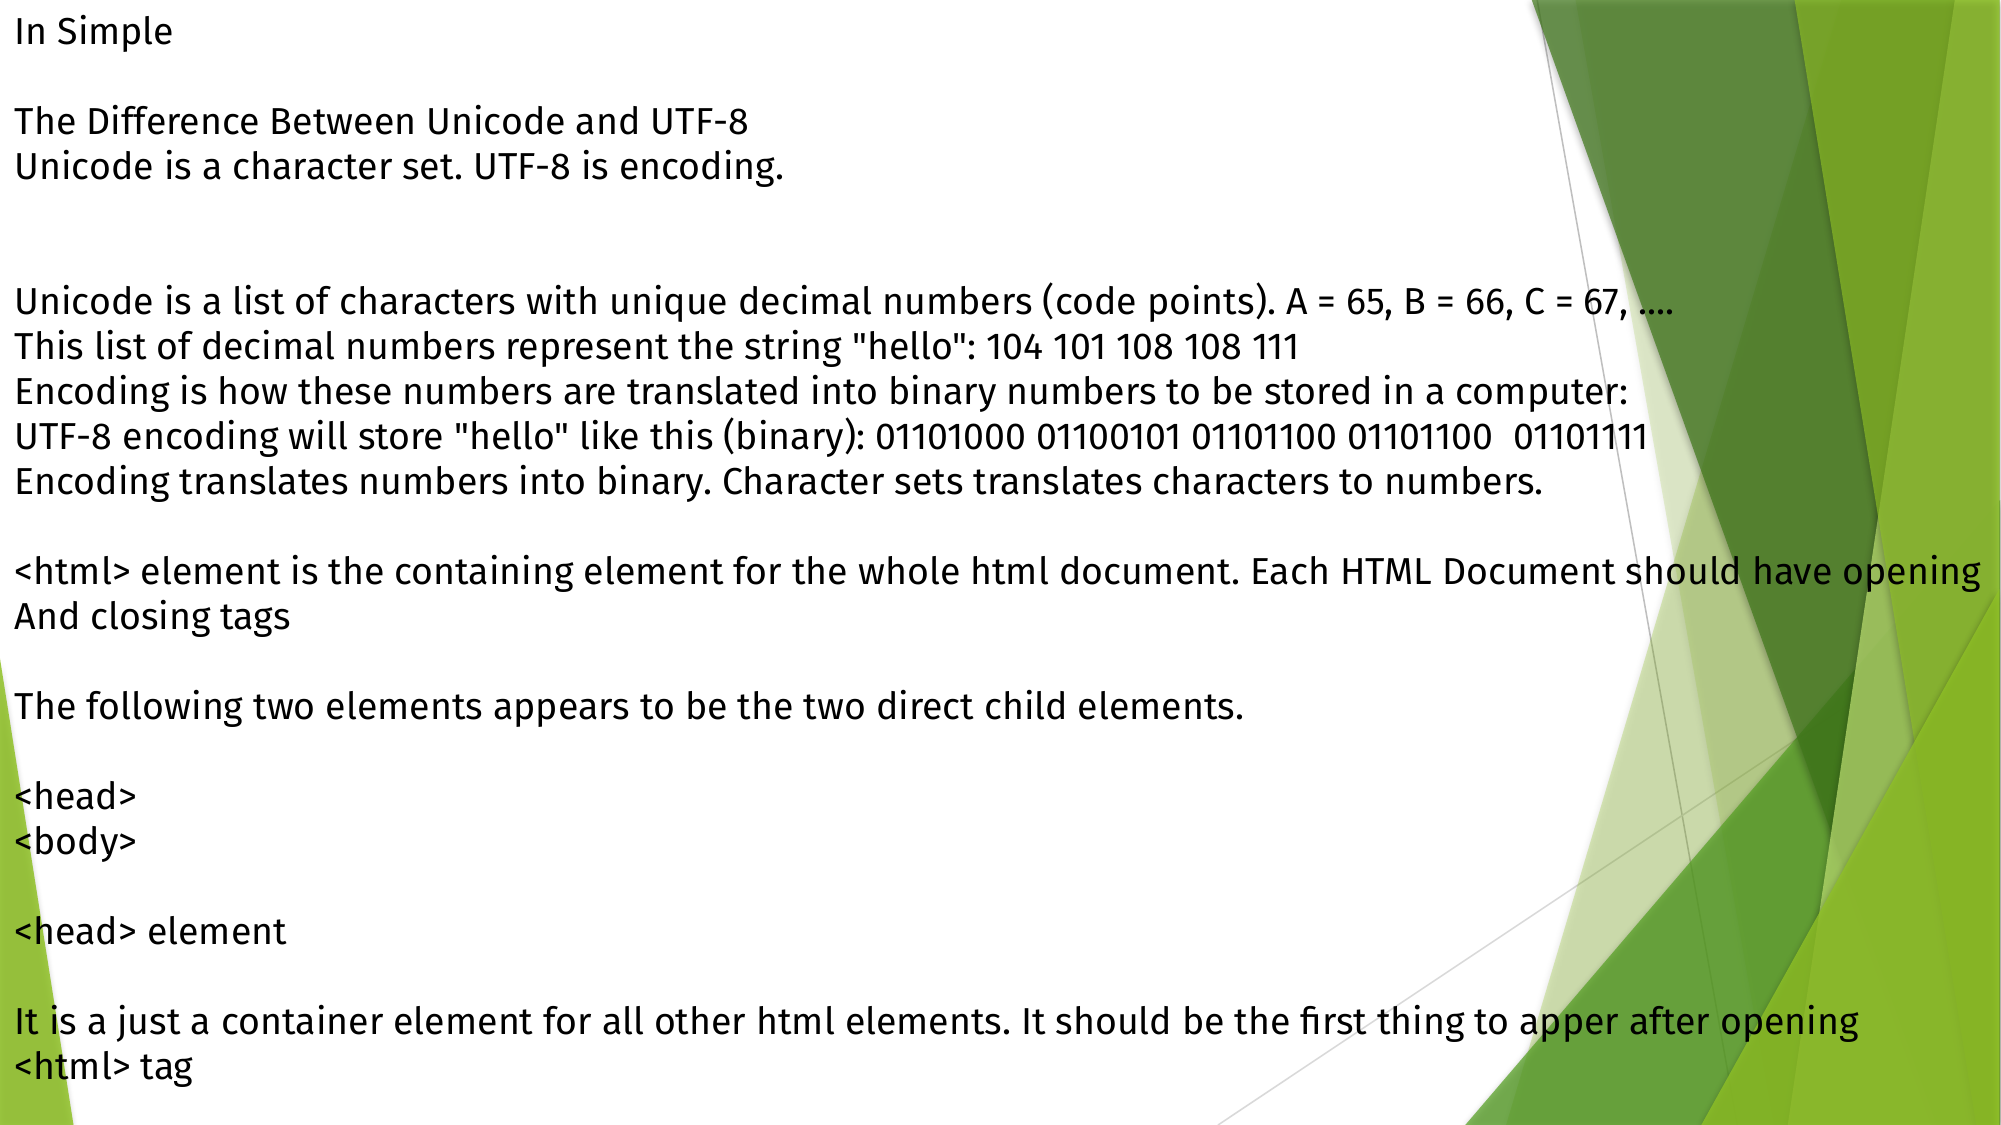

In Simple

The Difference Between Unicode and UTF-8
Unicode is a character set. UTF-8 is encoding.
Unicode is a list of characters with unique decimal numbers (code points). A = 65, B = 66, C = 67, ....
This list of decimal numbers represent the string "hello": 104 101 108 108 111
Encoding is how these numbers are translated into binary numbers to be stored in a computer:
UTF-8 encoding will store "hello" like this (binary): 01101000 01100101 01101100 01101100  01101111
Encoding translates numbers into binary. Character sets translates characters to numbers.

<html> element is the containing element for the whole html document. Each HTML Document should have opening
And closing tags

The following two elements appears to be the two direct child elements.

<head>
<body>

<head> element

It is a just a container element for all other html elements. It should be the first thing to apper after opening <html> tag